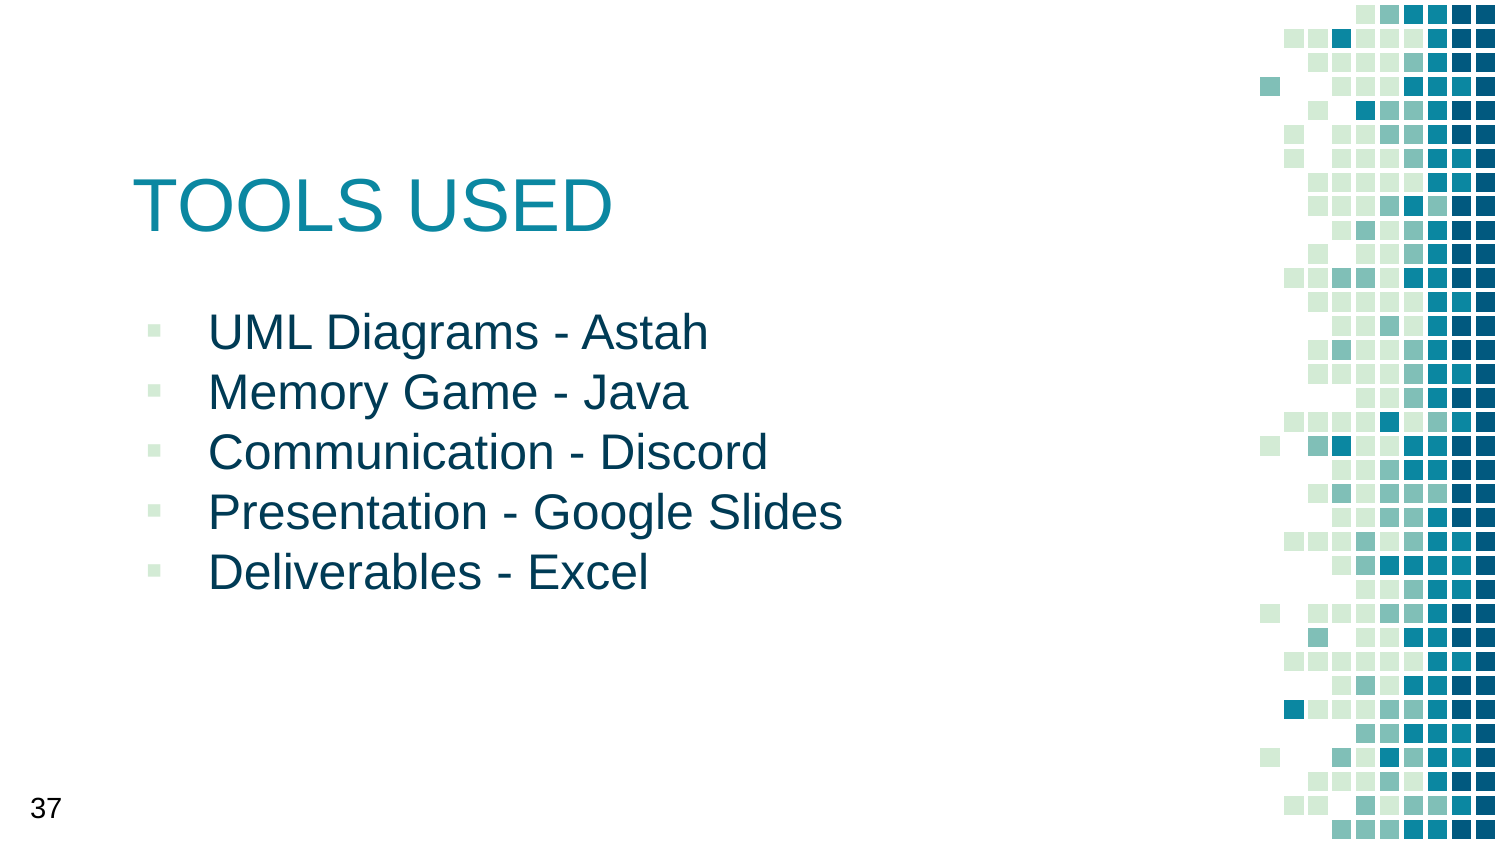

# TOOLS USED
UML Diagrams - Astah
Memory Game - Java
Communication - Discord
Presentation - Google Slides
Deliverables - Excel
37